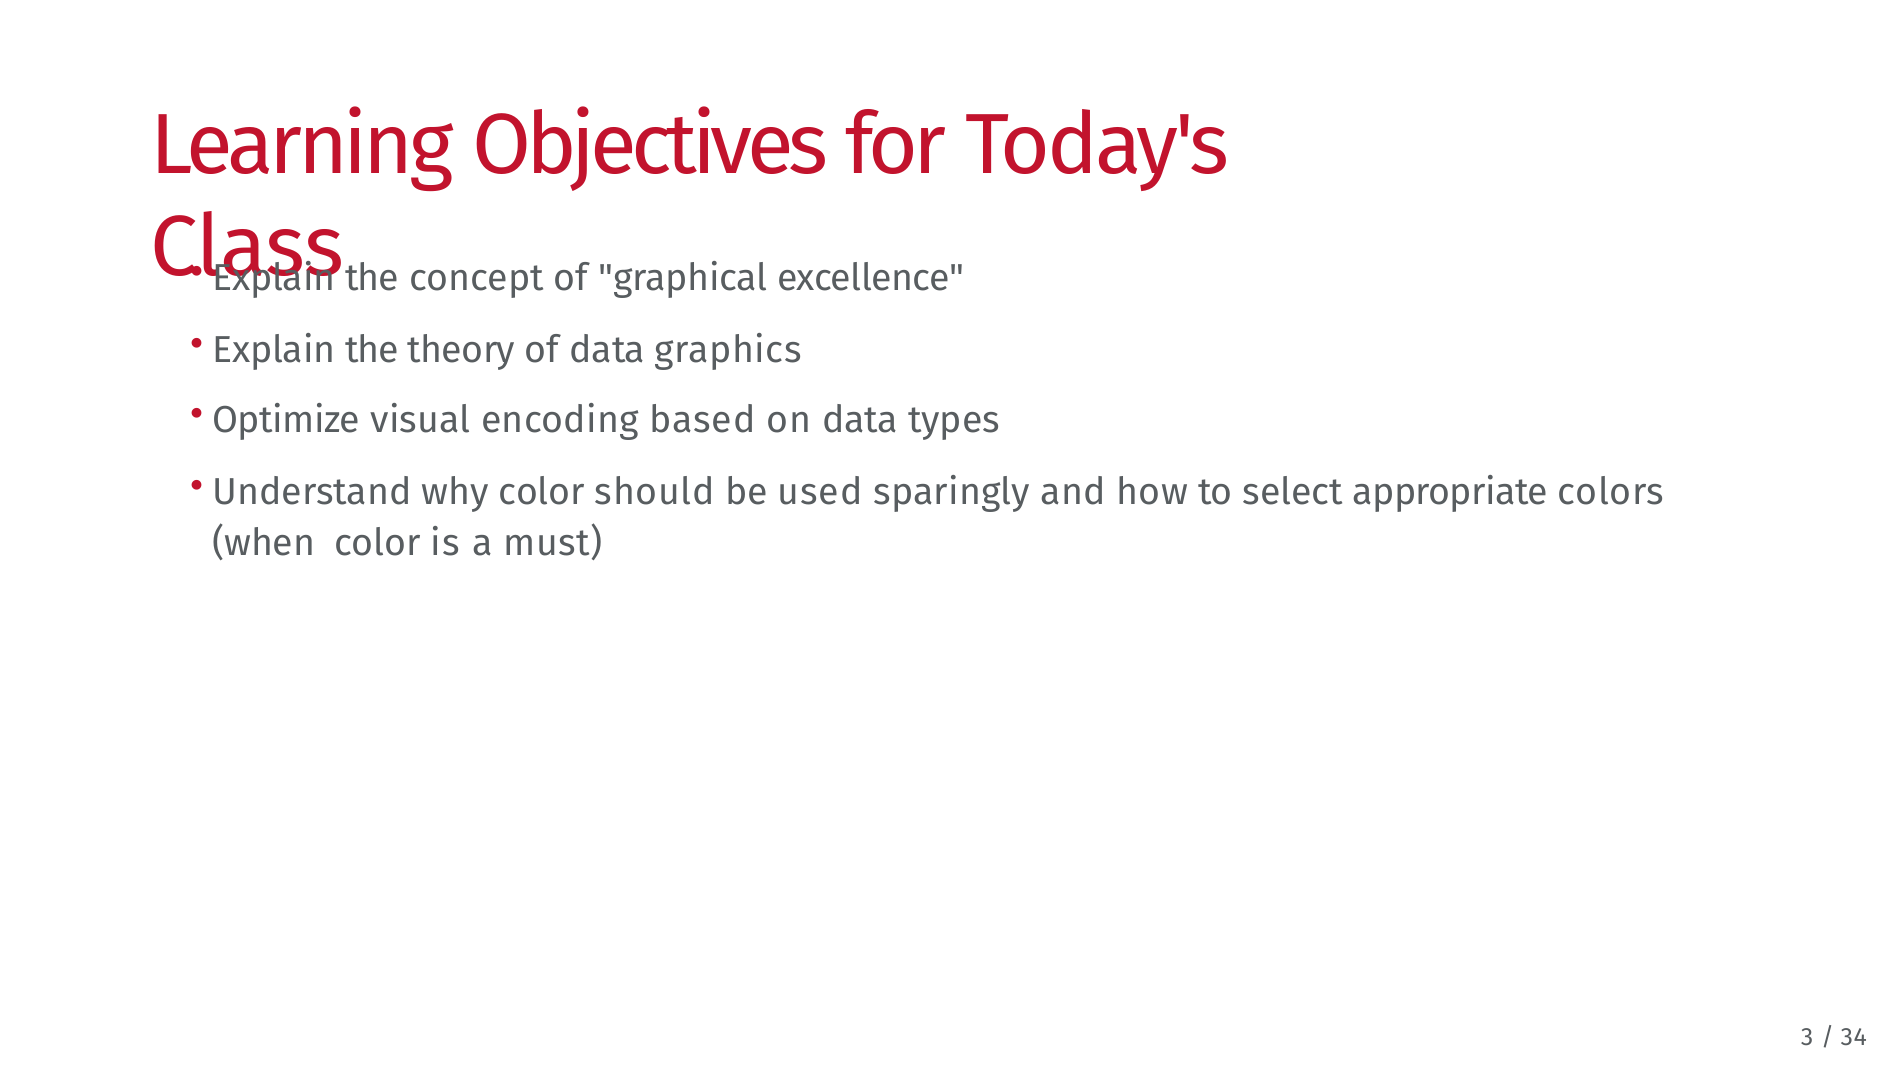

# Learning Objectives for Today's Class
Explain the concept of "graphical excellence"
Explain the theory of data graphics
Optimize visual encoding based on data types
Understand why color should be used sparingly and how to select appropriate colors (when  color is a must)
3 / 34